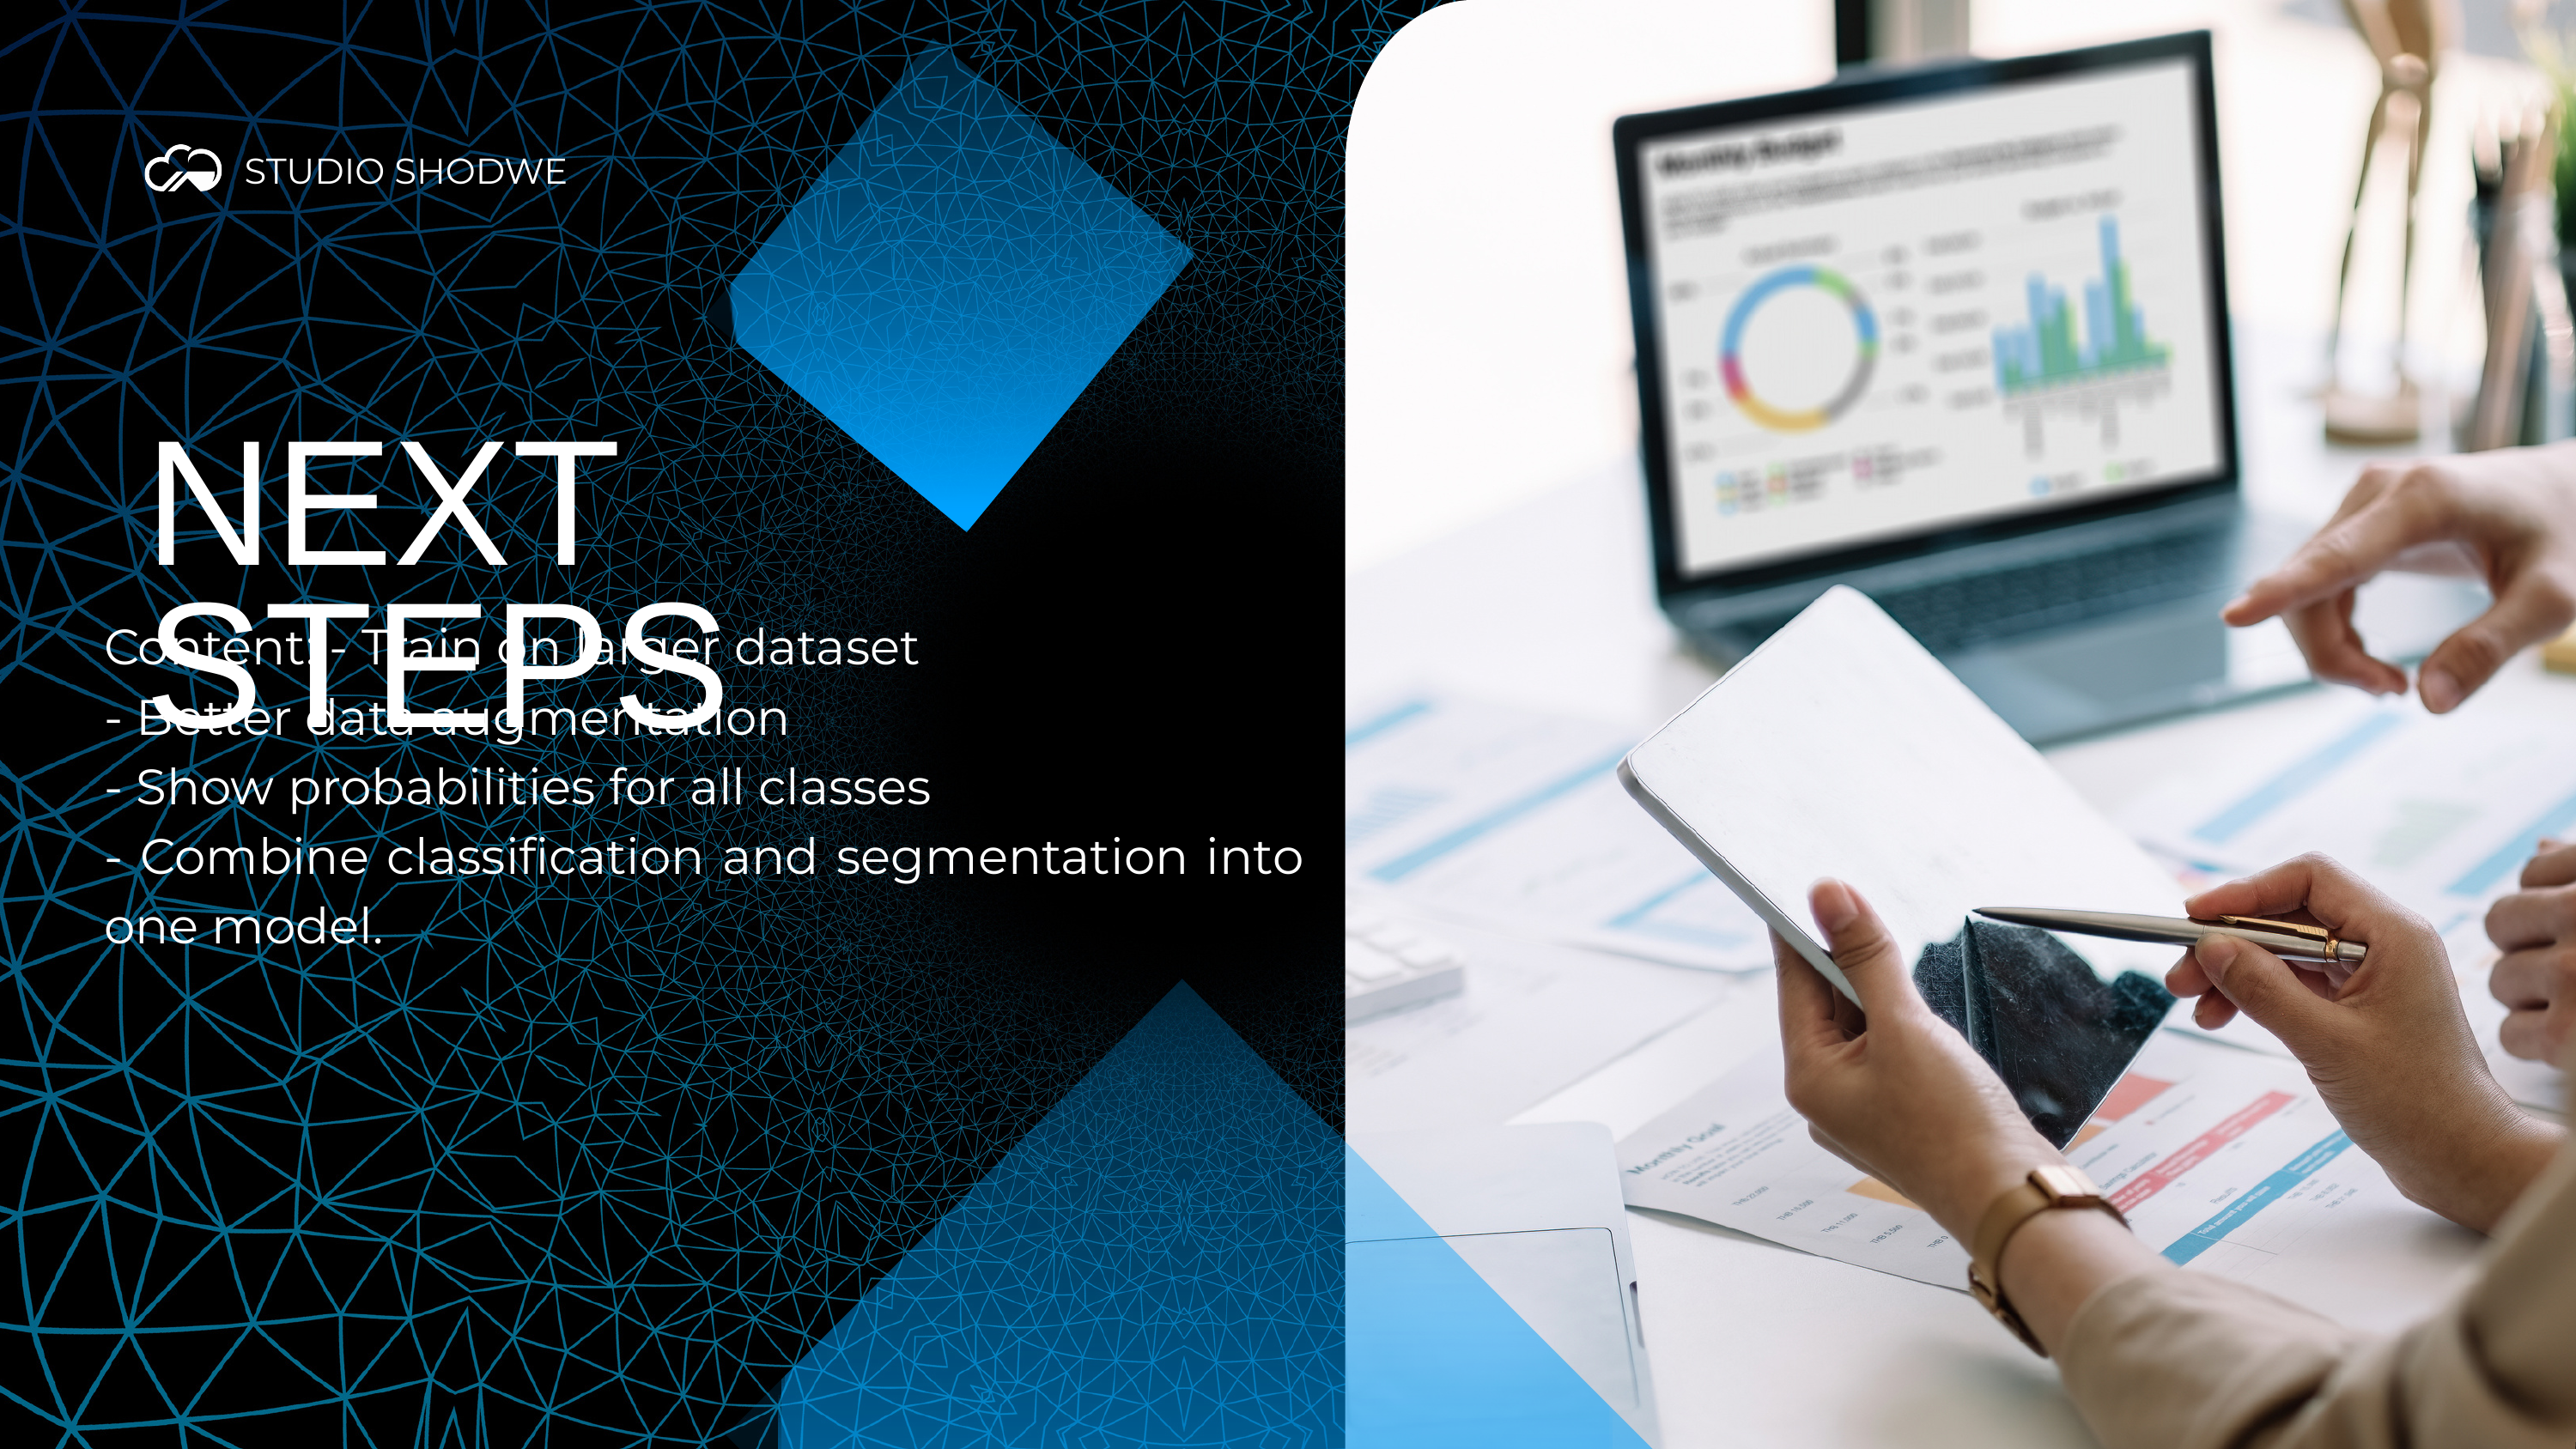

STUDIO SHODWE

NEXT STEPS
Content: - Train on larger dataset
- Better data augmentation
- Show probabilities for all classes
- Combine classification and segmentation into one model.